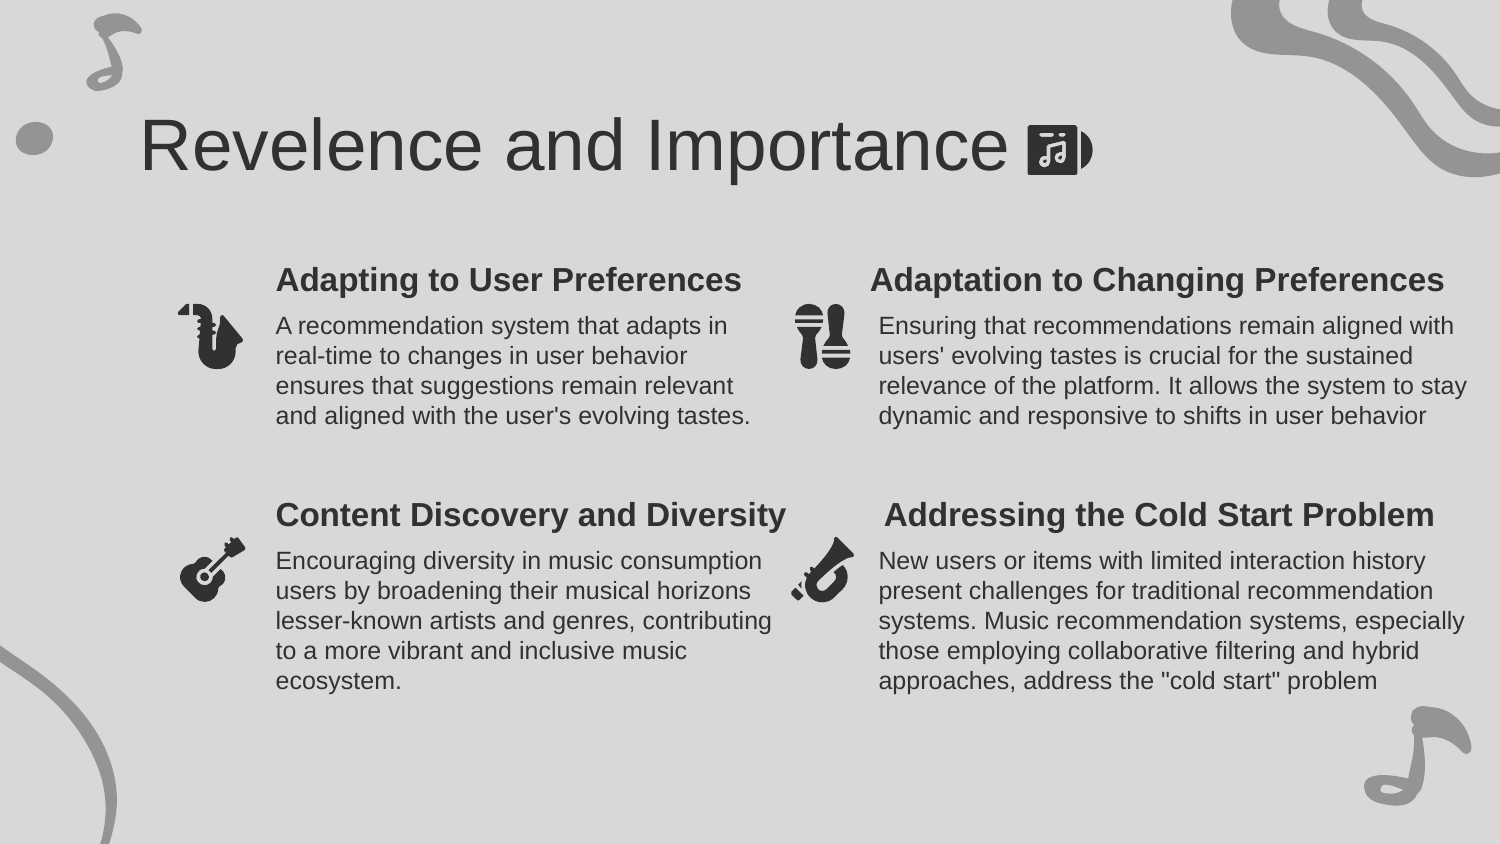

# Revelence and Importance

Adapting to User Preferences
Adaptation to Changing Preferences
A recommendation system that adapts in real-time to changes in user behavior ensures that suggestions remain relevant and aligned with the user's evolving tastes.
Ensuring that recommendations remain aligned with users' evolving tastes is crucial for the sustained relevance of the platform. It allows the system to stay dynamic and responsive to shifts in user behavior

Content Discovery and Diversity
Addressing the Cold Start Problem
Encouraging diversity in music consumption users by broadening their musical horizons lesser-known artists and genres, contributing to a more vibrant and inclusive music ecosystem.
New users or items with limited interaction history present challenges for traditional recommendation systems. Music recommendation systems, especially those employing collaborative filtering and hybrid approaches, address the "cold start" problem